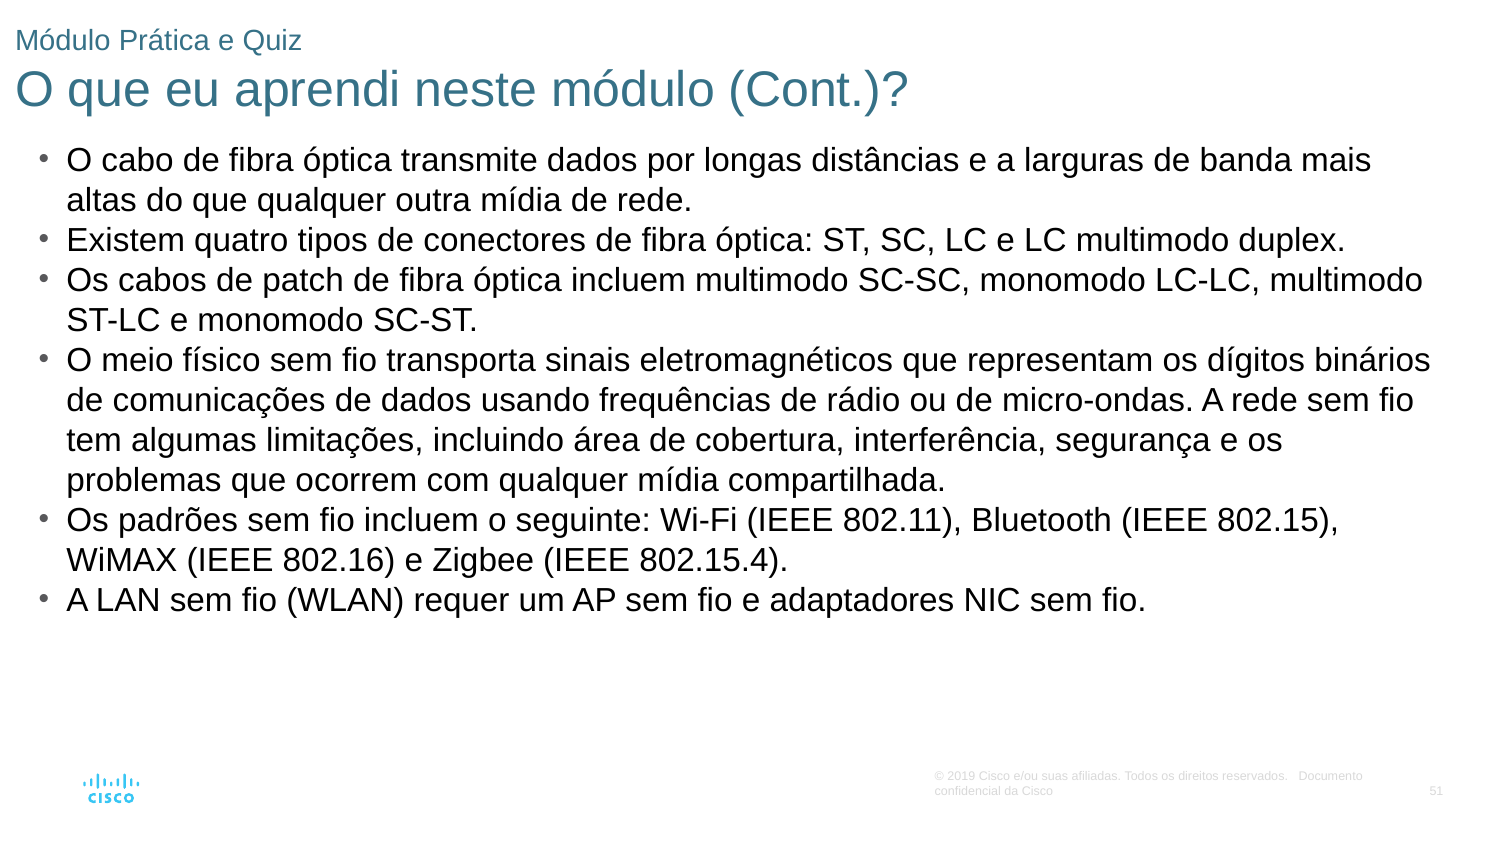

# Módulo Prática e Quiz O que eu aprendi neste módulo (Cont.)?
O cabo de fibra óptica transmite dados por longas distâncias e a larguras de banda mais altas do que qualquer outra mídia de rede.
Existem quatro tipos de conectores de fibra óptica: ST, SC, LC e LC multimodo duplex.
Os cabos de patch de fibra óptica incluem multimodo SC-SC, monomodo LC-LC, multimodo ST-LC e monomodo SC-ST.
O meio físico sem fio transporta sinais eletromagnéticos que representam os dígitos binários de comunicações de dados usando frequências de rádio ou de micro-ondas. A rede sem fio tem algumas limitações, incluindo área de cobertura, interferência, segurança e os problemas que ocorrem com qualquer mídia compartilhada.
Os padrões sem fio incluem o seguinte: Wi-Fi (IEEE 802.11), Bluetooth (IEEE 802.15), WiMAX (IEEE 802.16) e Zigbee (IEEE 802.15.4).
A LAN sem fio (WLAN) requer um AP sem fio e adaptadores NIC sem fio.